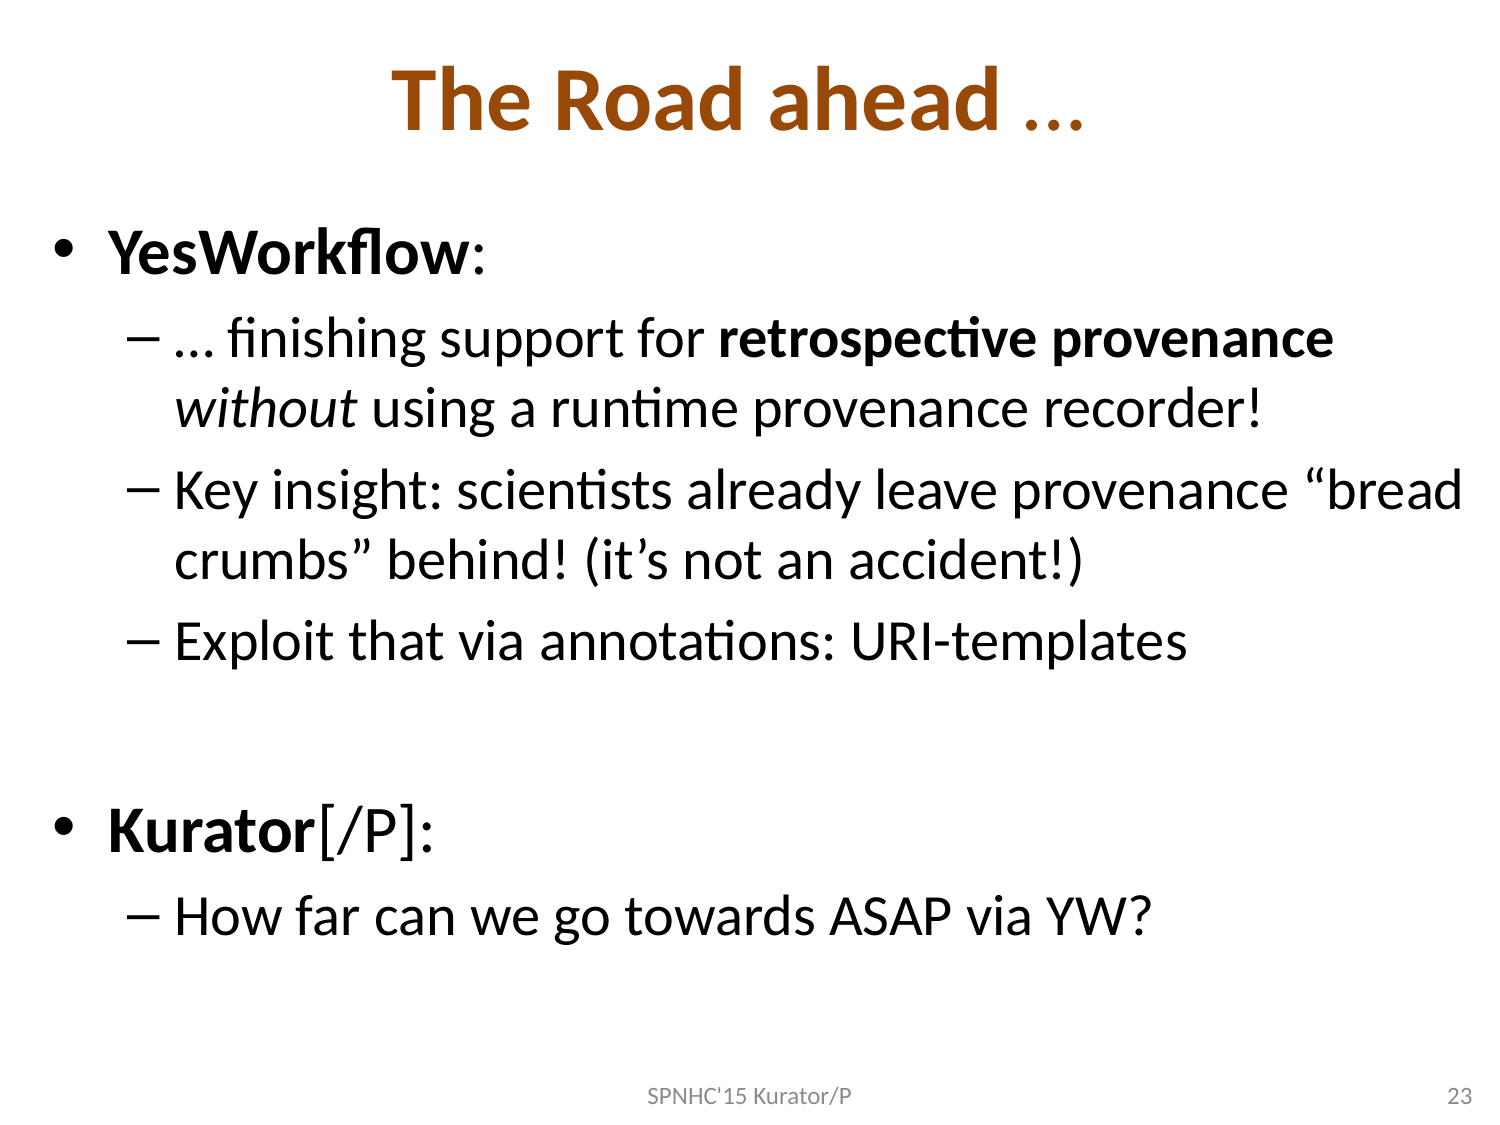

# The Road ahead …
YesWorkflow:
… finishing support for retrospective provenance without using a runtime provenance recorder!
Key insight: scientists already leave provenance “bread crumbs” behind! (it’s not an accident!)
Exploit that via annotations: URI-templates

Kurator[/P]:
How far can we go towards ASAP via YW?
SPNHC'15 Kurator/P
23